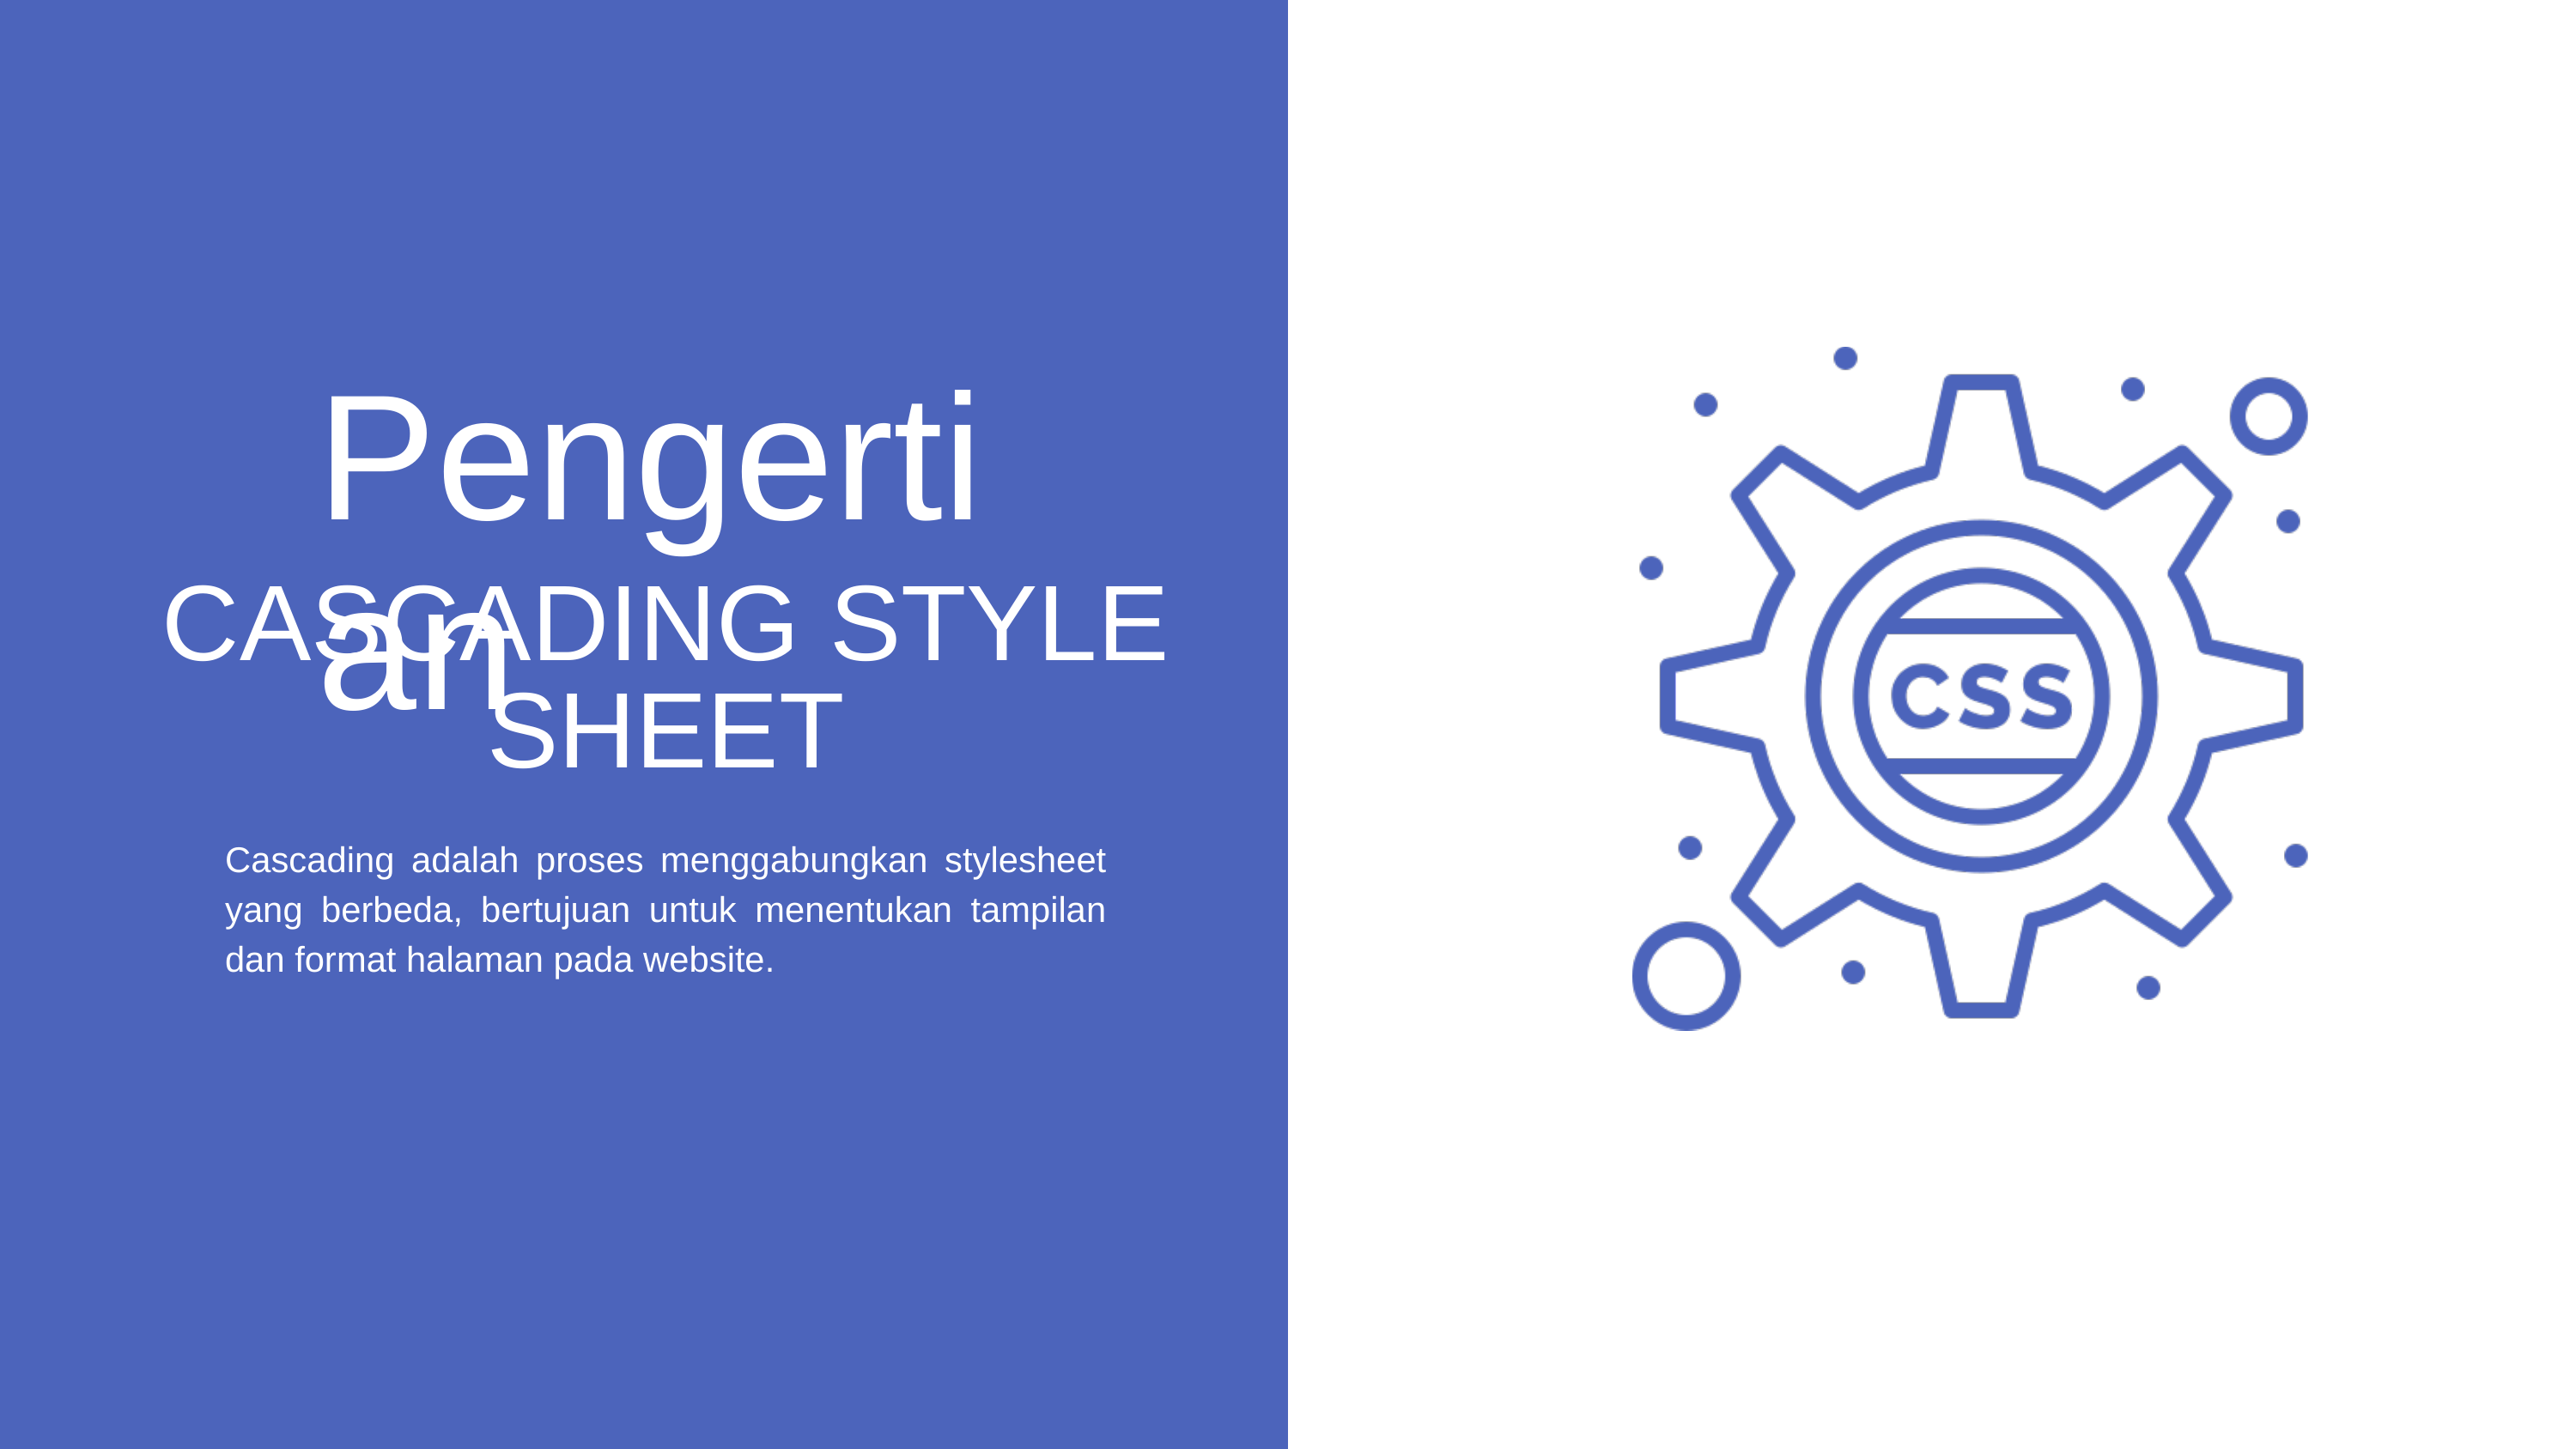

Pengertian
CASCADING STYLE SHEET
Cascading adalah proses menggabungkan stylesheet yang berbeda, bertujuan untuk menentukan tampilan dan format halaman pada website.